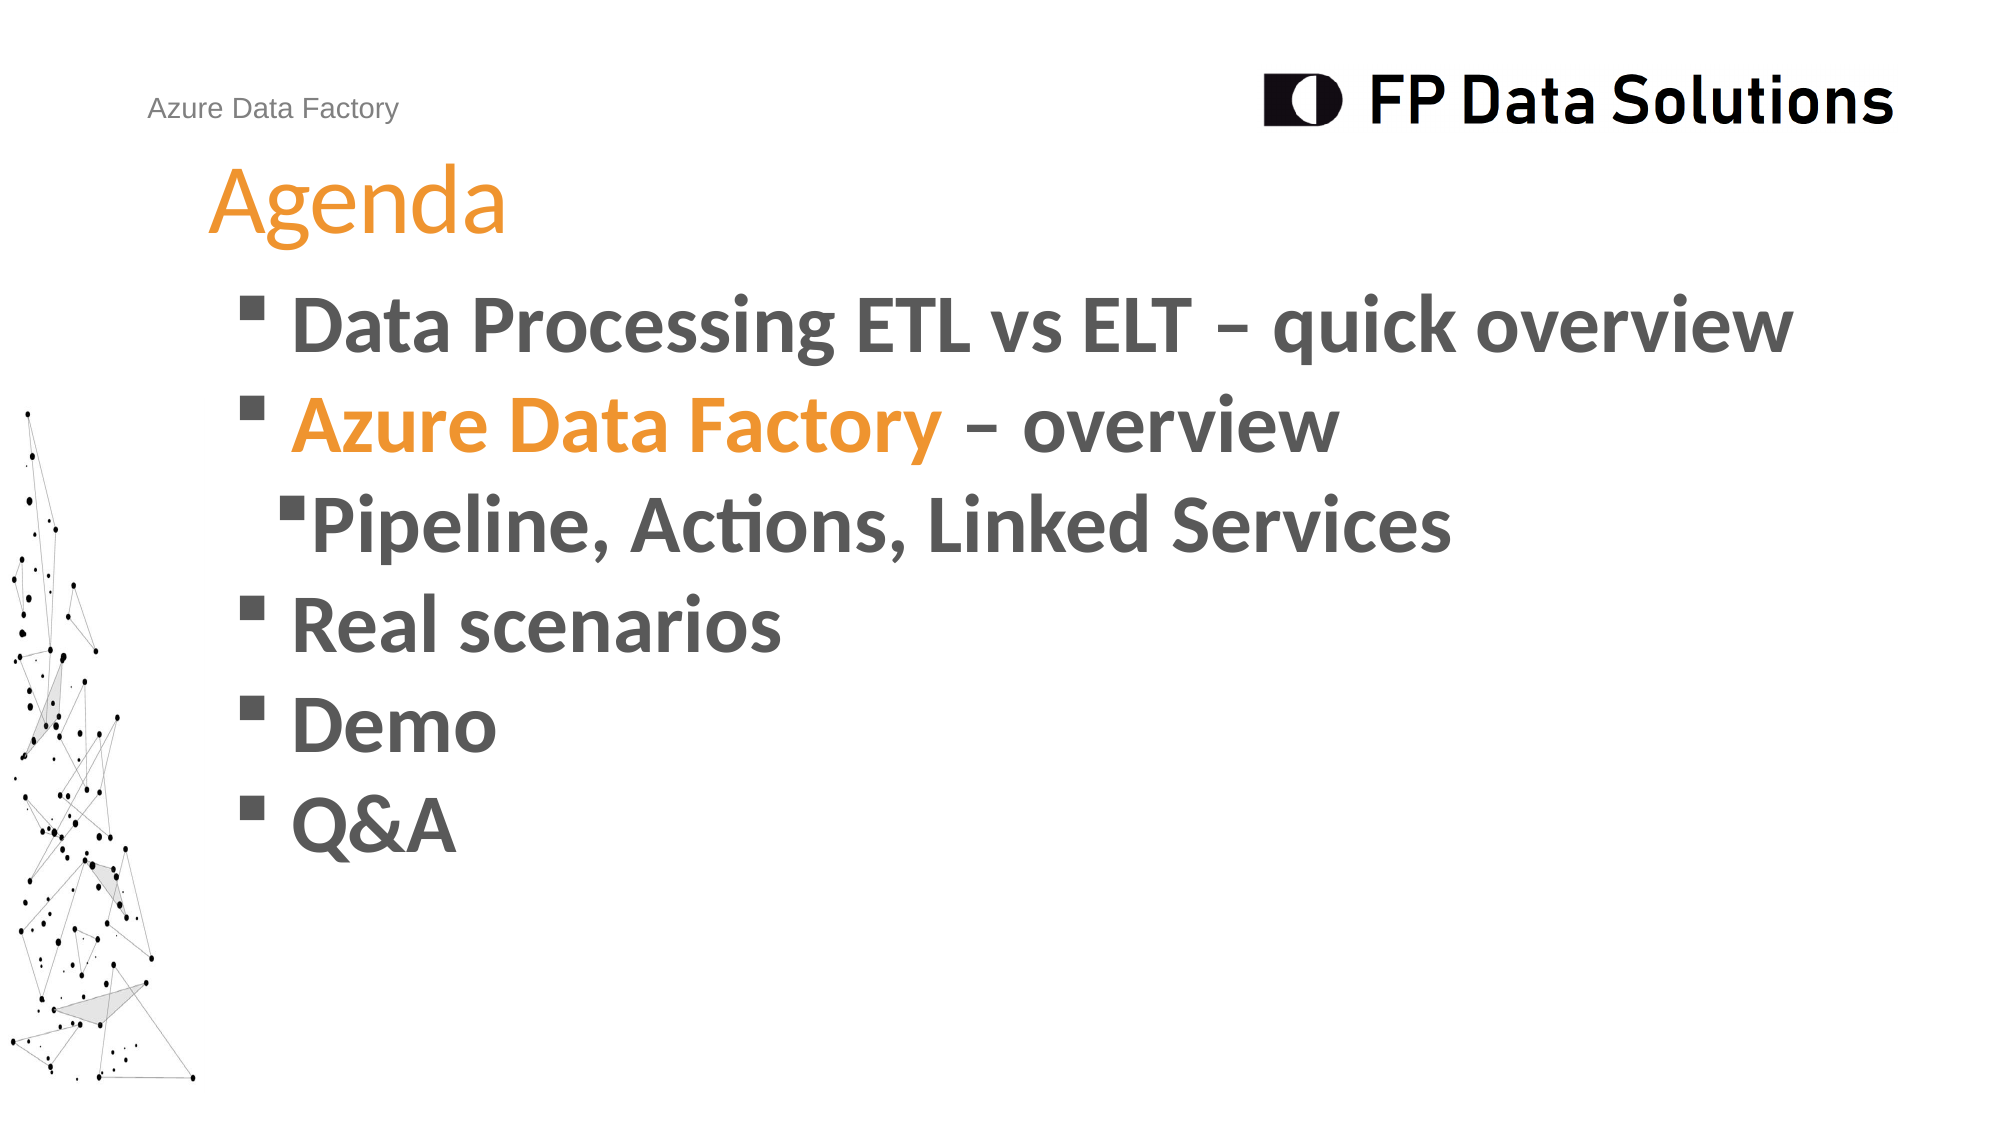

Agenda
 Data Processing ETL vs ELT – quick overview
 Azure Data Factory – overview
Pipeline, Actions, Linked Services
 Real scenarios
 Demo
 Q&A